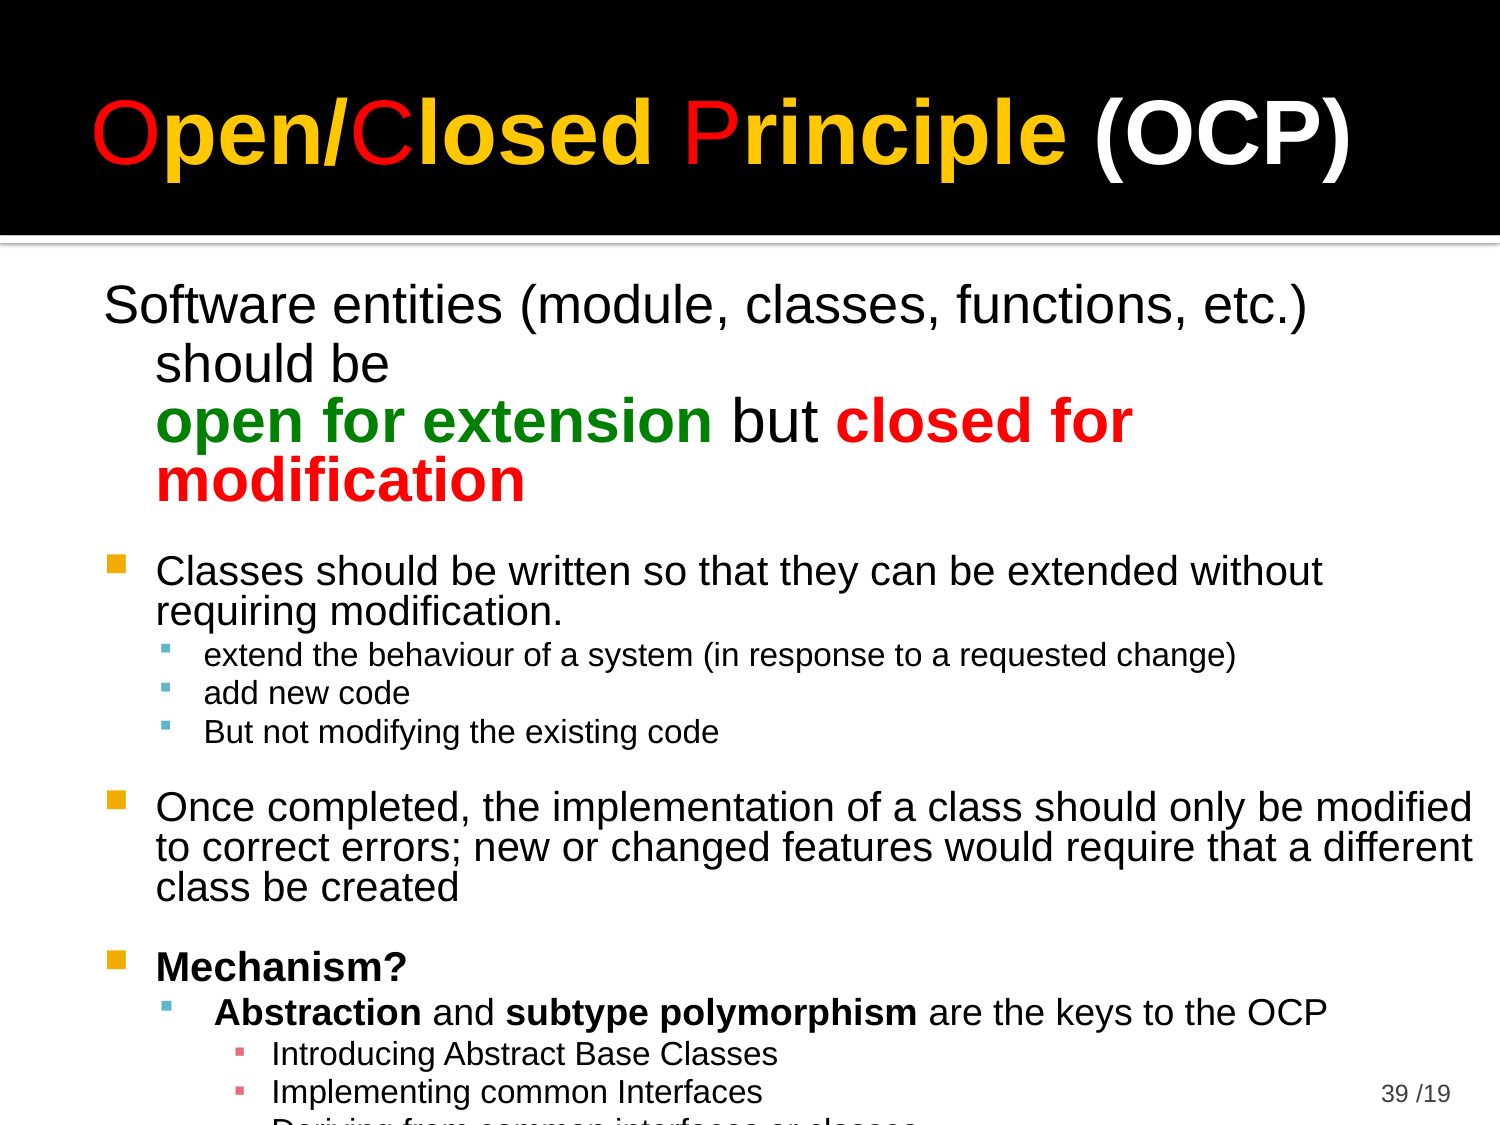

Open/Closed Principle (OCP)
Software entities (module, classes, functions, etc.) should be
	open for extension but closed for modification

Classes should be written so that they can be extended without requiring modification.
extend the behaviour of a system (in response to a requested change)
add new code
But not modifying the existing code

Once completed, the implementation of a class should only be modified to correct errors; new or changed features would require that a different class be created

Mechanism?
 Abstraction and subtype polymorphism are the keys to the OCP
Introducing Abstract Base Classes
Implementing common Interfaces
Deriving from common interfaces or classes
19/ 39